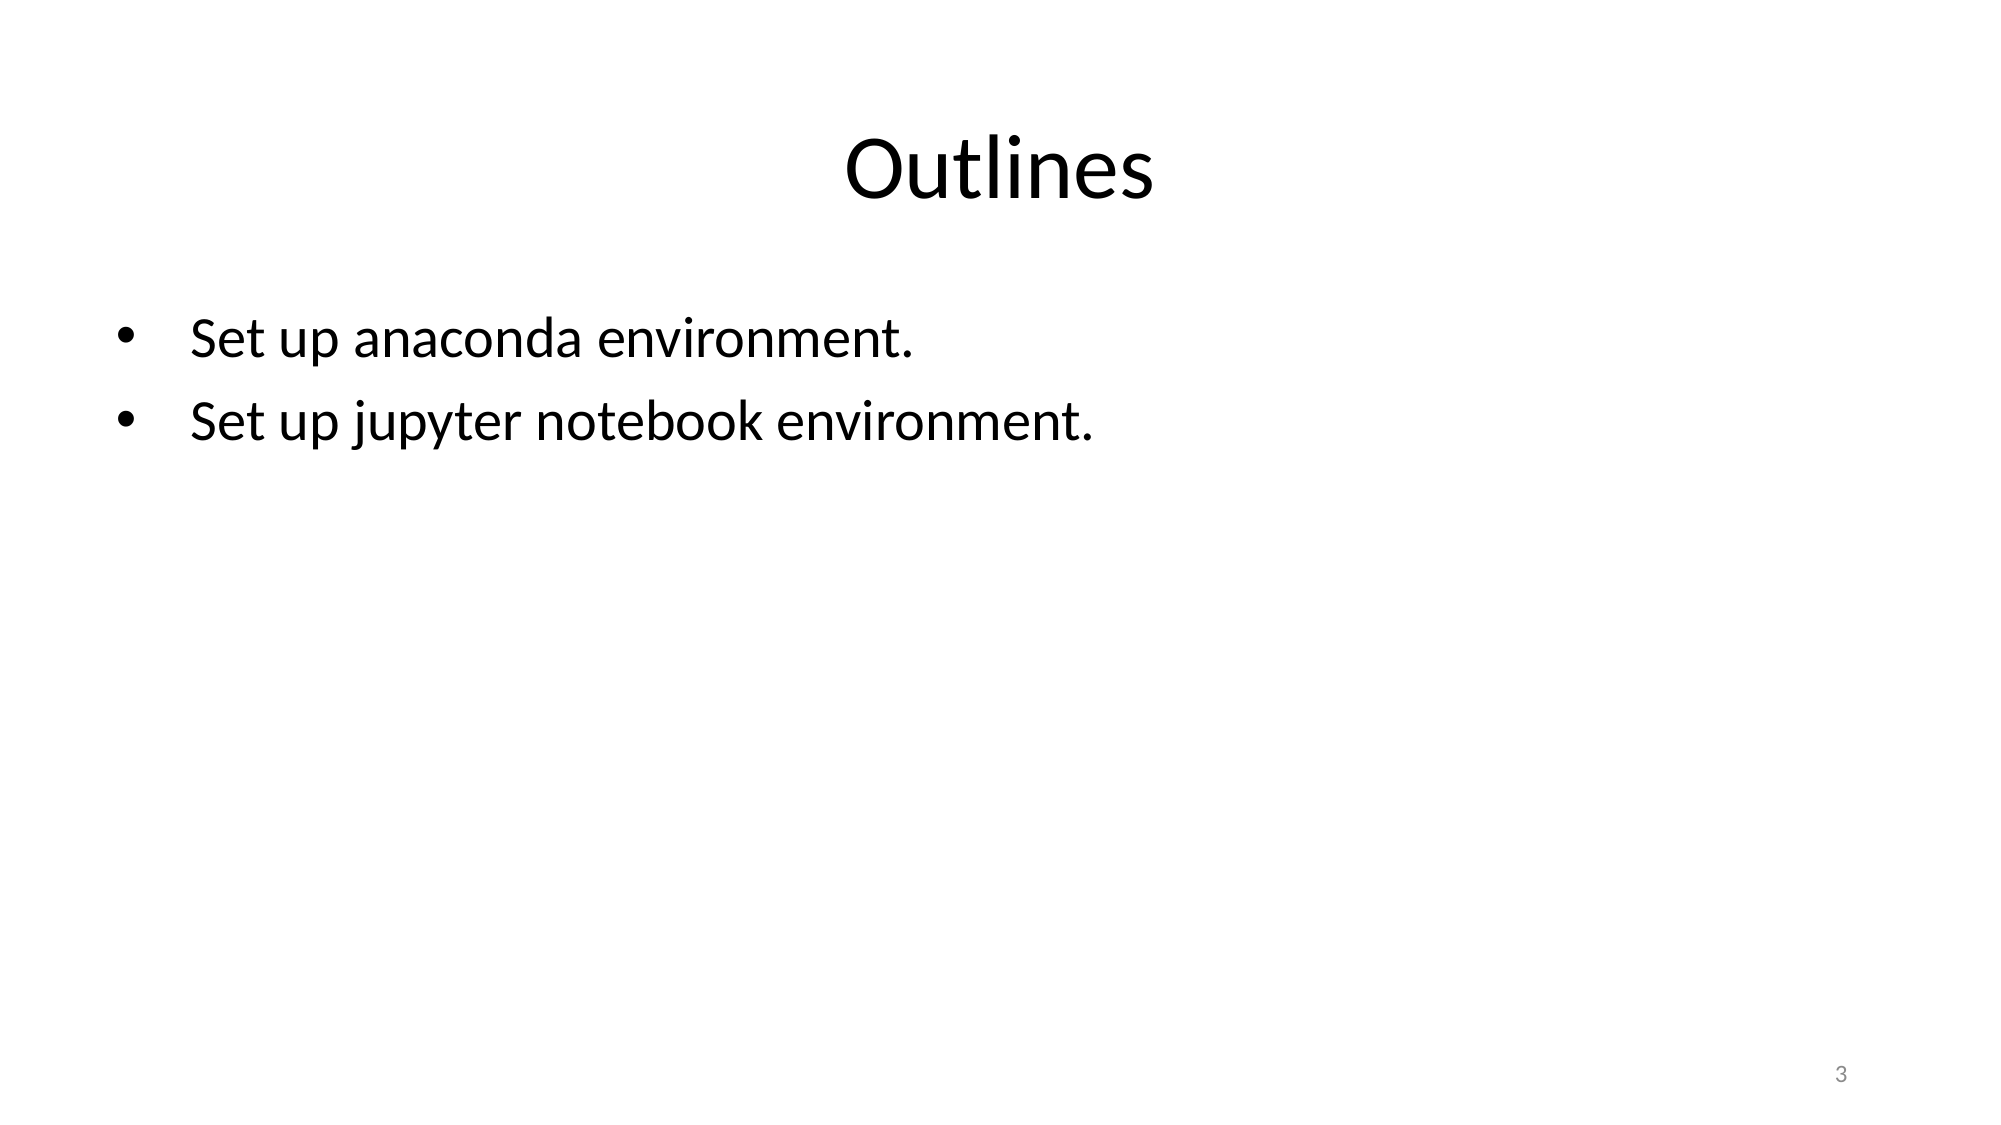

# Outlines
Set up anaconda environment.
Set up jupyter notebook environment.
3